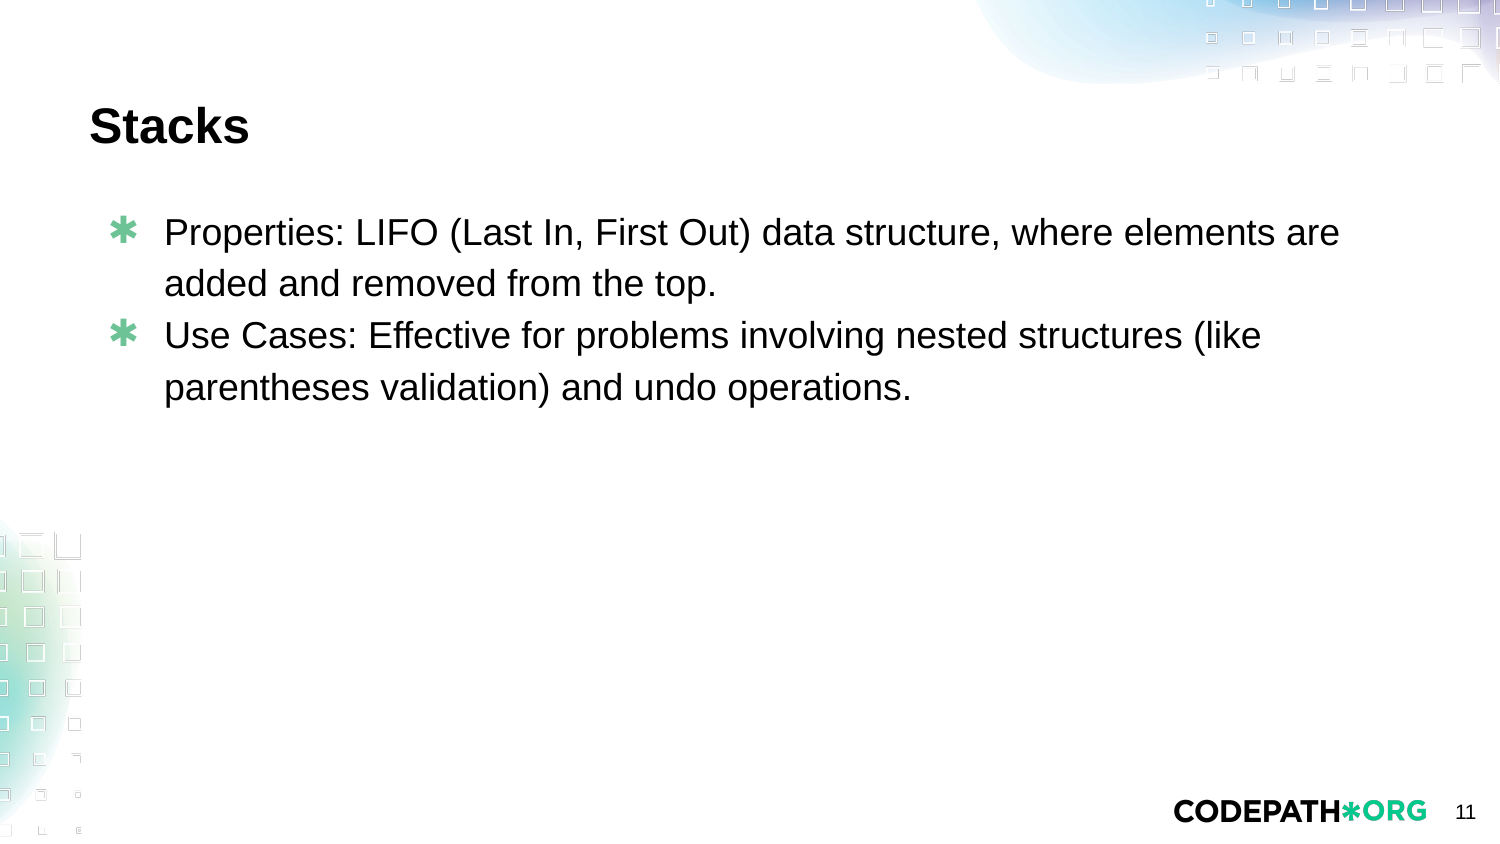

# Stacks
Properties: LIFO (Last In, First Out) data structure, where elements are added and removed from the top.
Use Cases: Effective for problems involving nested structures (like parentheses validation) and undo operations.
11